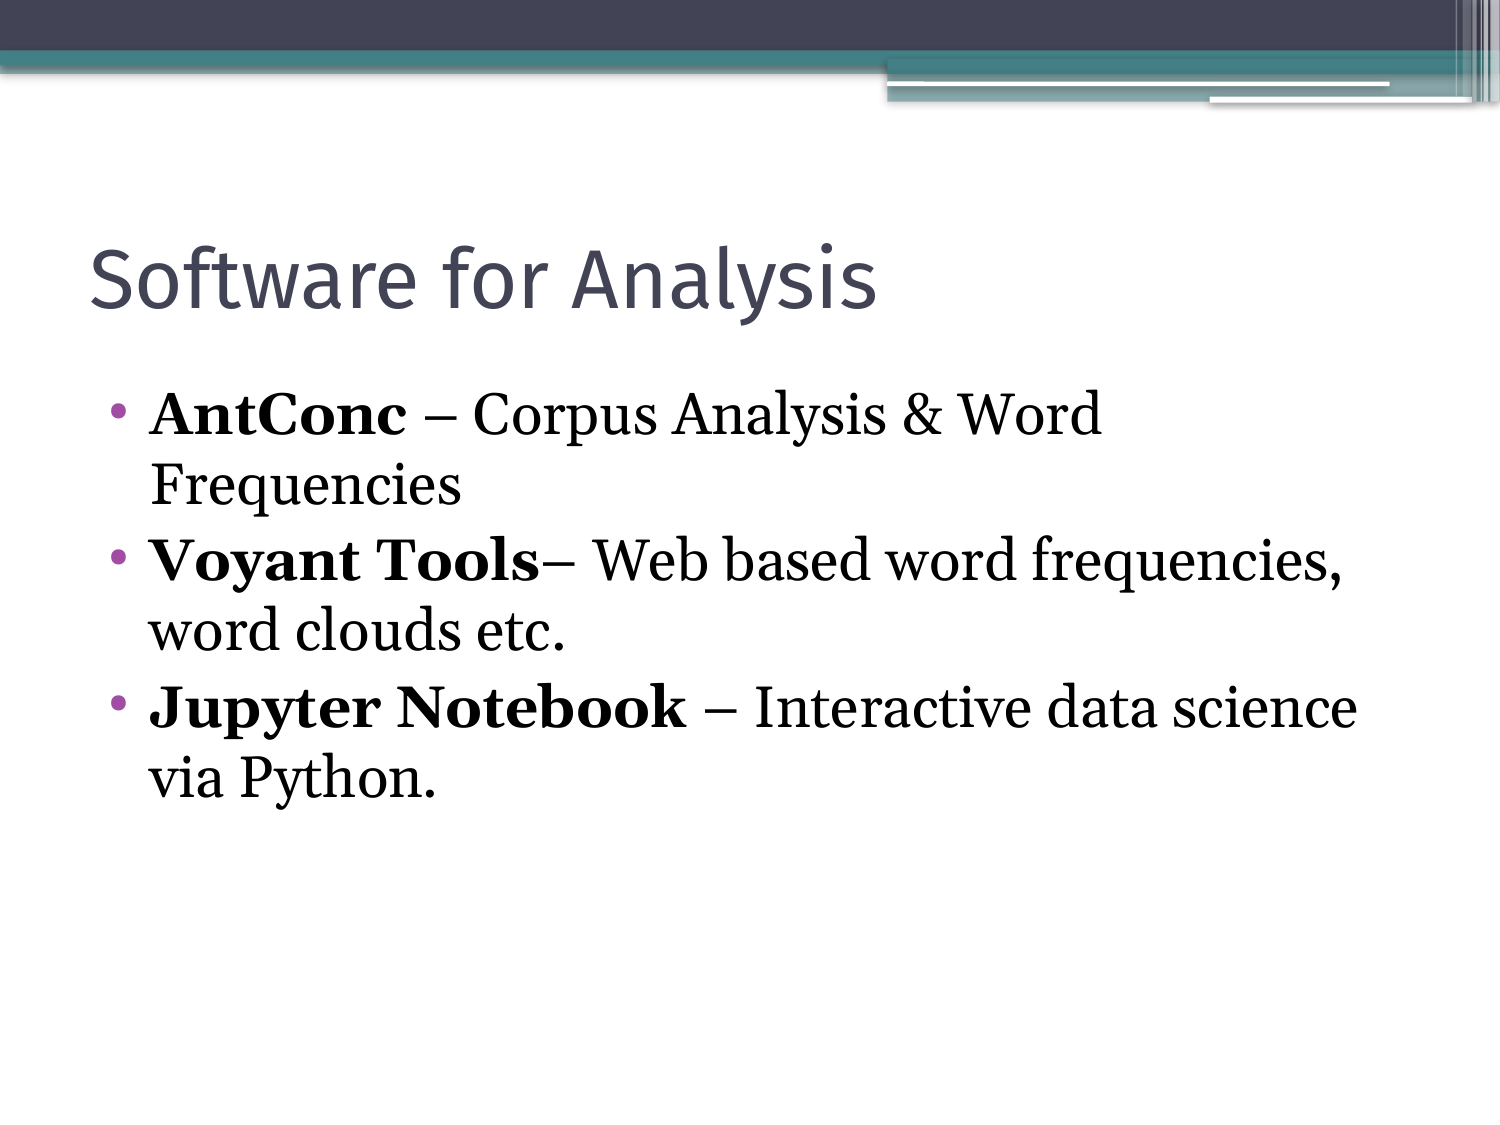

# Software for Analysis
AntConc – Corpus Analysis & Word Frequencies
Voyant Tools– Web based word frequencies, word clouds etc.
Jupyter Notebook – Interactive data science via Python.